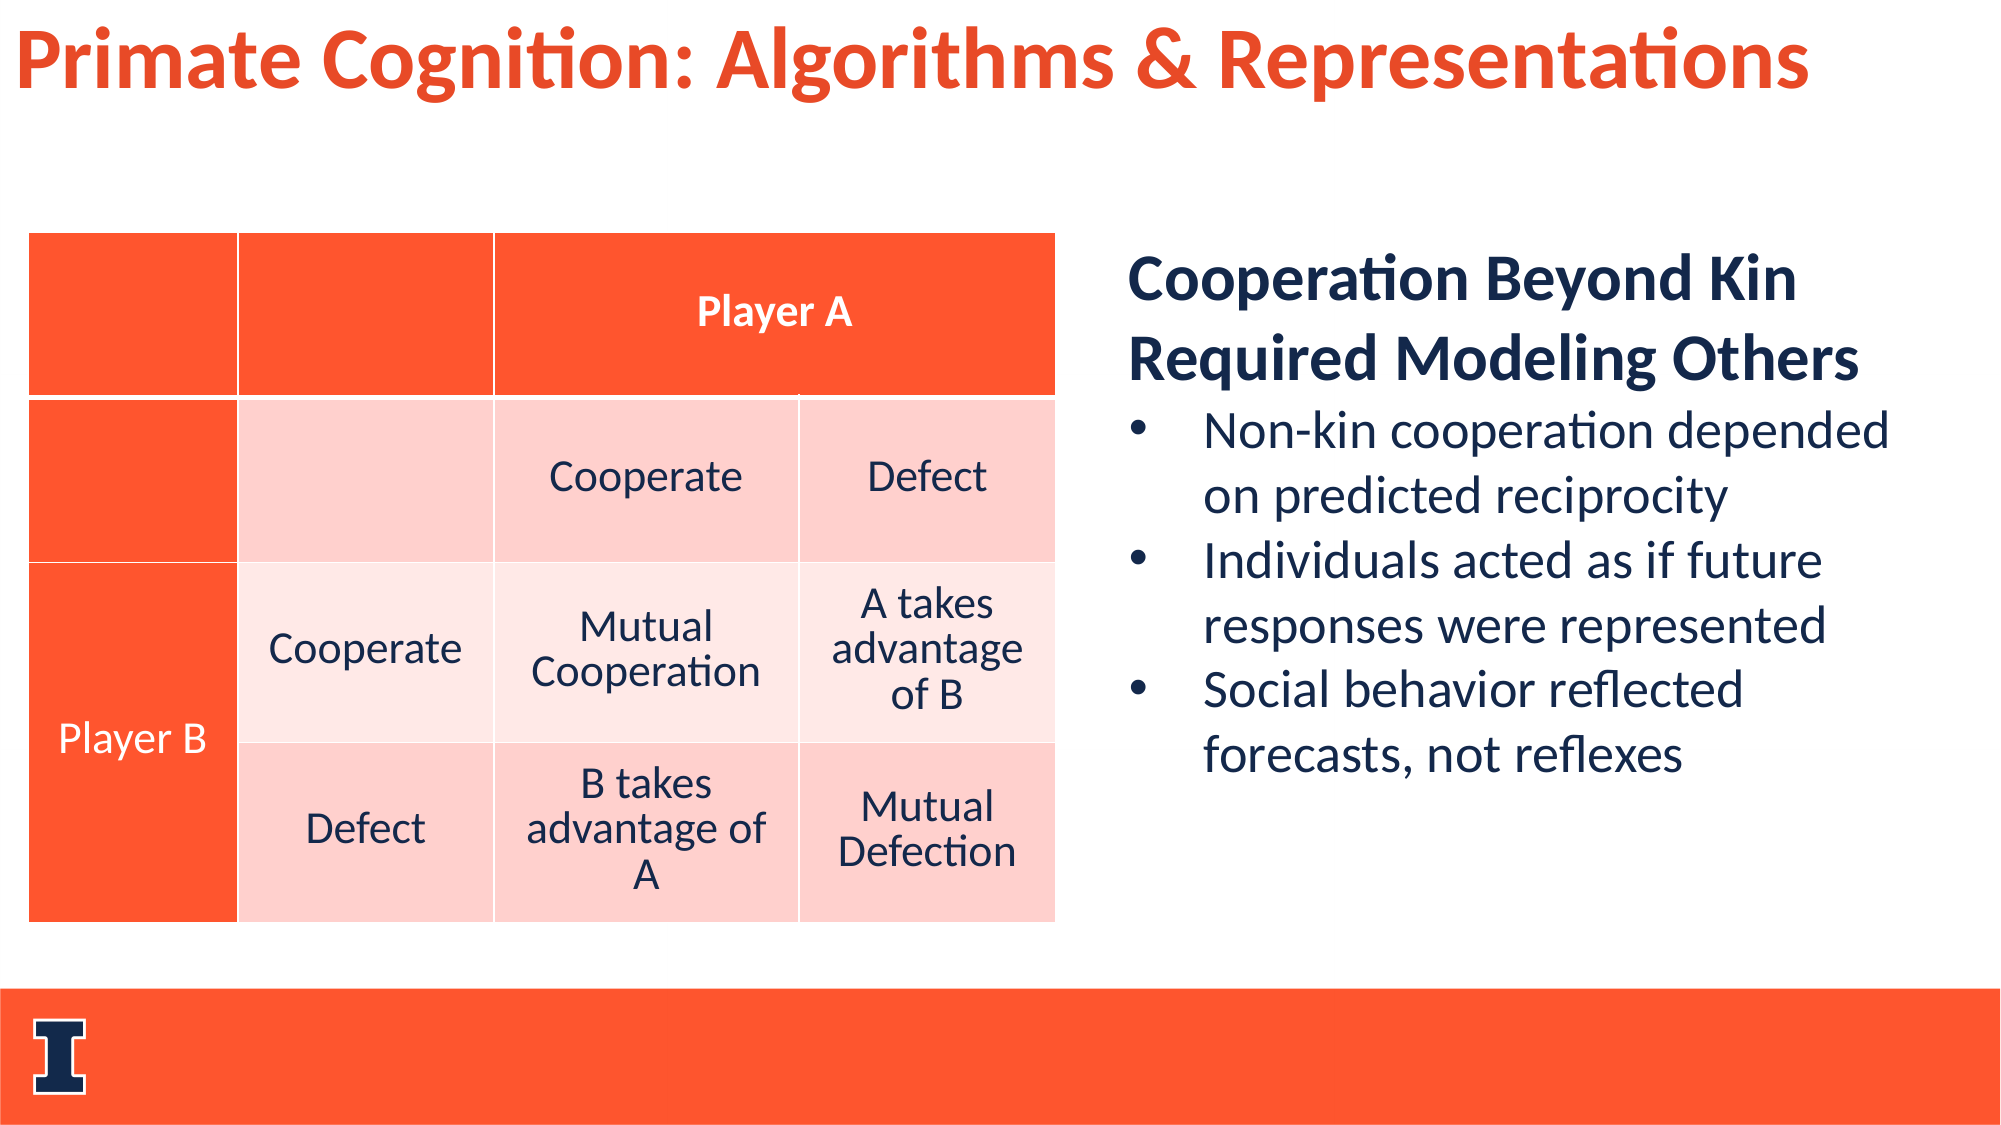

Primate Cognition: Algorithms & Representations
Cooperation Beyond Kin Required Modeling Others
Non-kin cooperation depended on predicted reciprocity
Individuals acted as if future responses were represented
Social behavior reflected forecasts, not reflexes
|  |  | Player A |  |
| --- | --- | --- | --- |
|  |  | Cooperate | Defect |
| Player B | Cooperate | Mutual Cooperation | A takes advantage of B |
|  | Defect | B takes advantage of A | Mutual Defection |